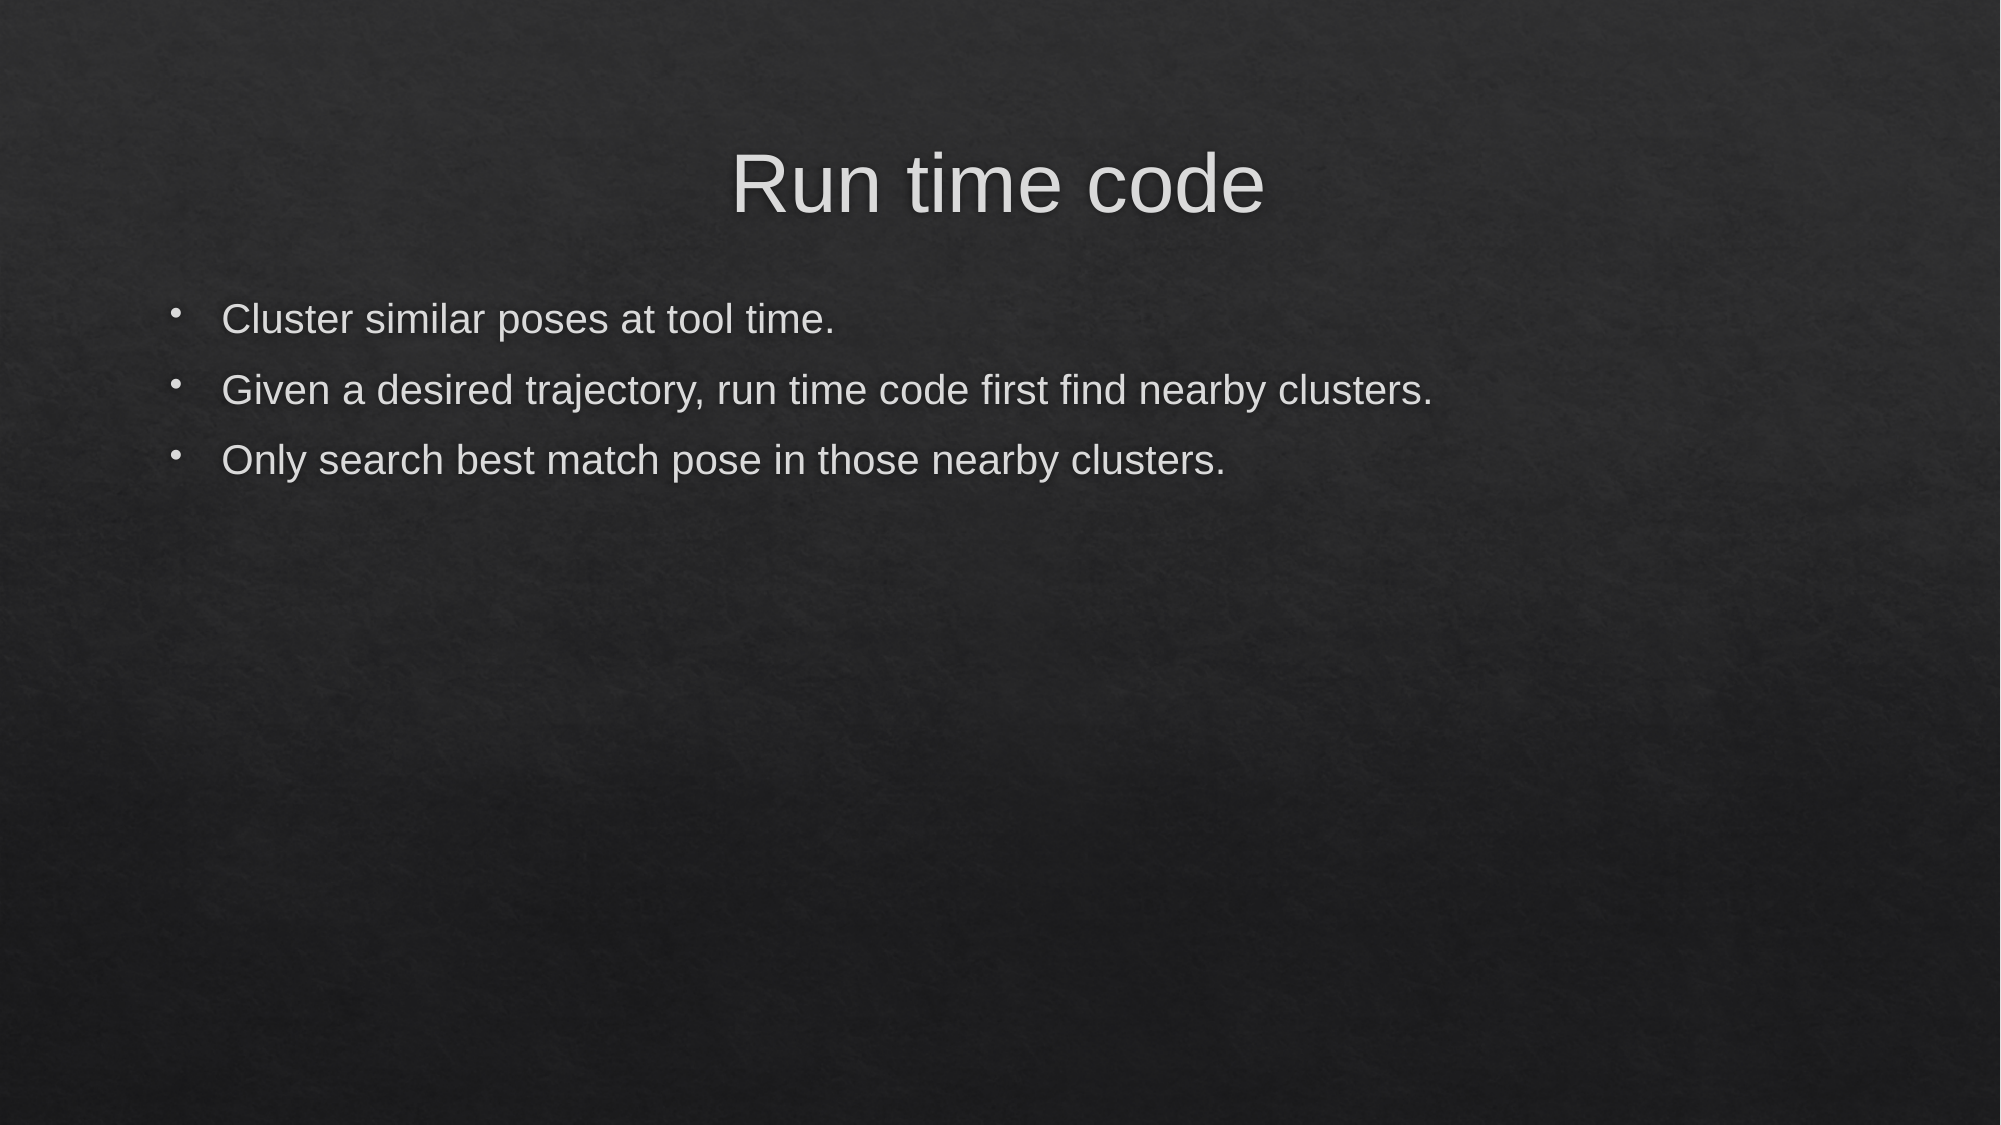

# Run time code
Cluster similar poses at tool time.
Given a desired trajectory, run time code first find nearby clusters.
Only search best match pose in those nearby clusters.